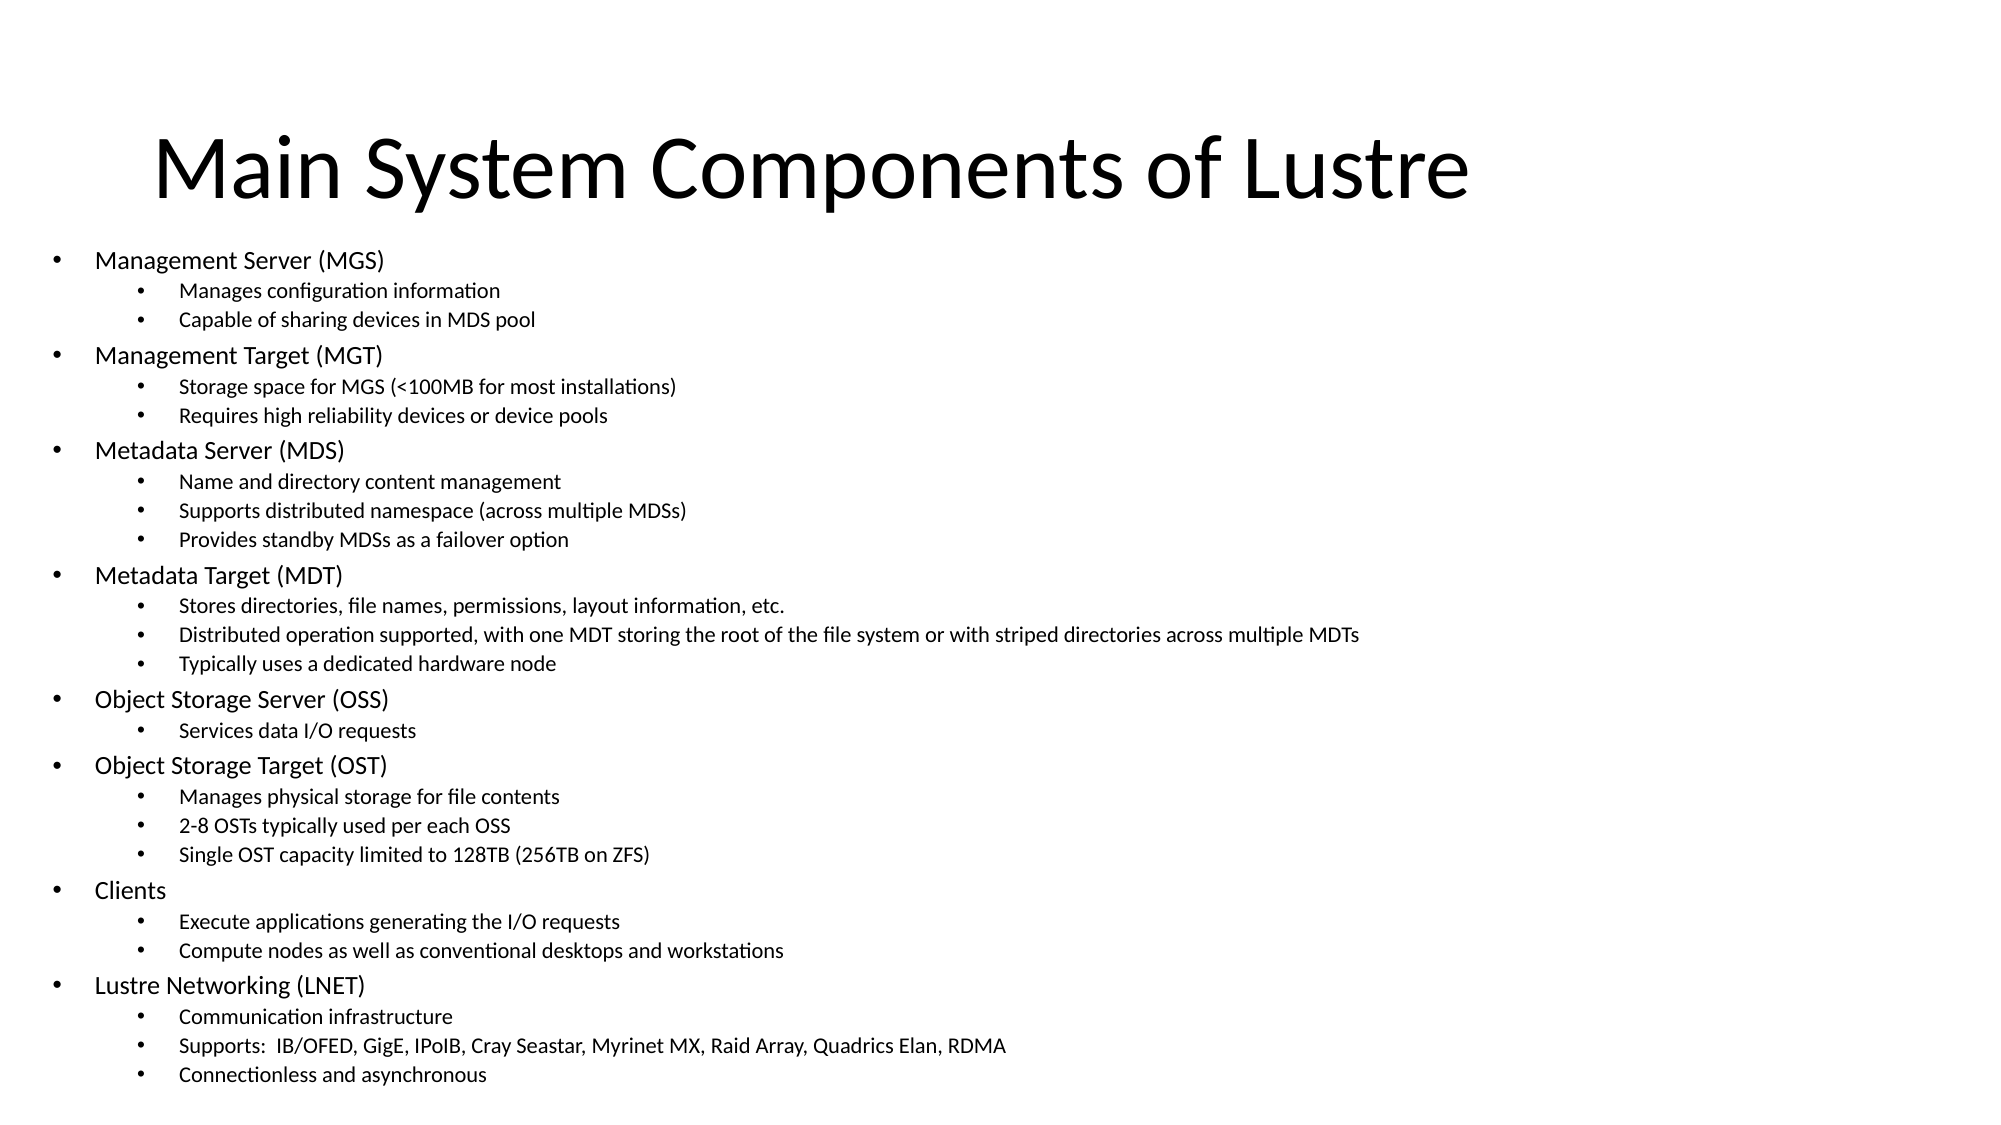

# Main System Components of Lustre
Management Server (MGS)
Manages configuration information
Capable of sharing devices in MDS pool
Management Target (MGT)
Storage space for MGS (<100MB for most installations)
Requires high reliability devices or device pools
Metadata Server (MDS)
Name and directory content management
Supports distributed namespace (across multiple MDSs)
Provides standby MDSs as a failover option
Metadata Target (MDT)
Stores directories, file names, permissions, layout information, etc.
Distributed operation supported, with one MDT storing the root of the file system or with striped directories across multiple MDTs
Typically uses a dedicated hardware node
Object Storage Server (OSS)
Services data I/O requests
Object Storage Target (OST)
Manages physical storage for file contents
2-8 OSTs typically used per each OSS
Single OST capacity limited to 128TB (256TB on ZFS)
Clients
Execute applications generating the I/O requests
Compute nodes as well as conventional desktops and workstations
Lustre Networking (LNET)
Communication infrastructure
Supports:  IB/OFED, GigE, IPoIB, Cray Seastar, Myrinet MX, Raid Array, Quadrics Elan, RDMA
Connectionless and asynchronous